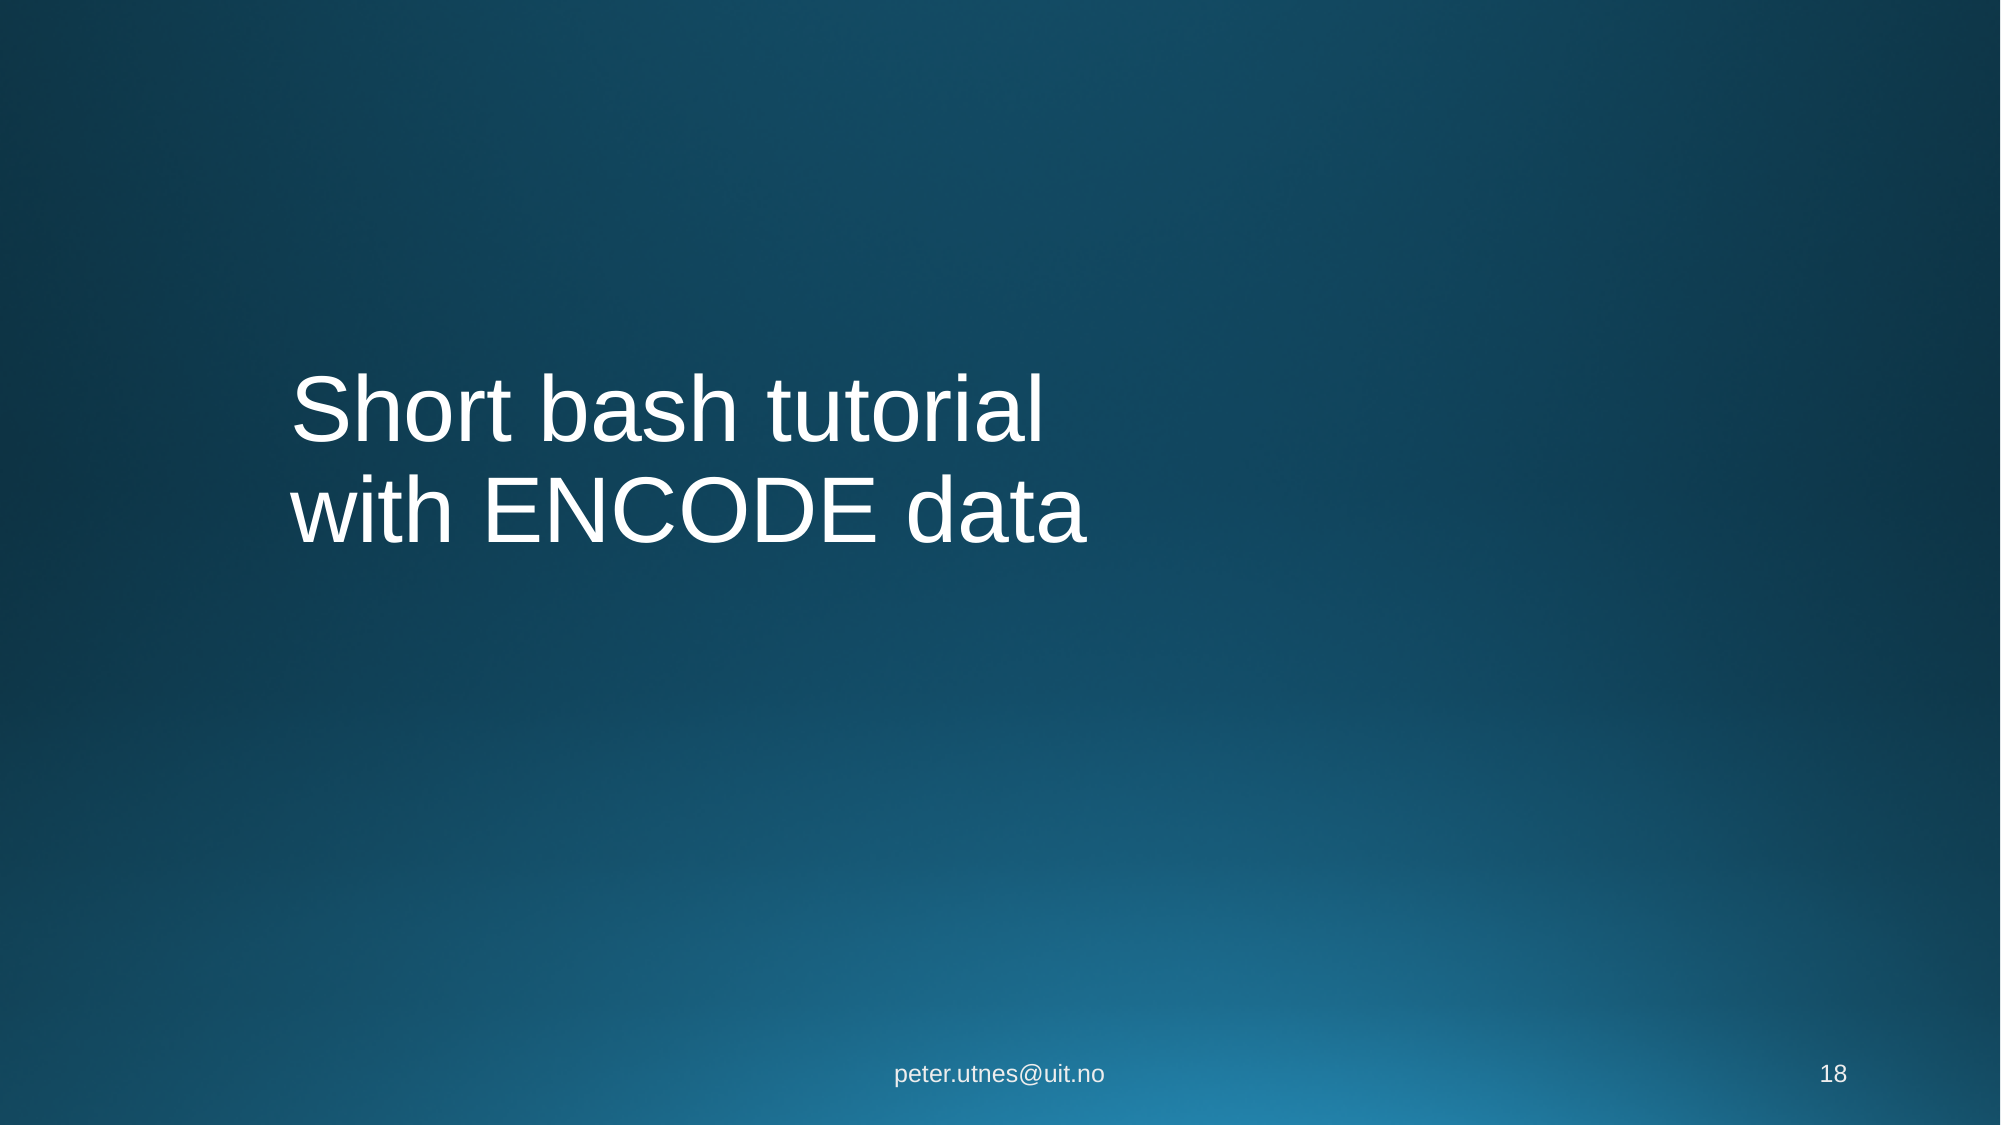

# Short bash tutorial with ENCODE data
peter.utnes@uit.no
18